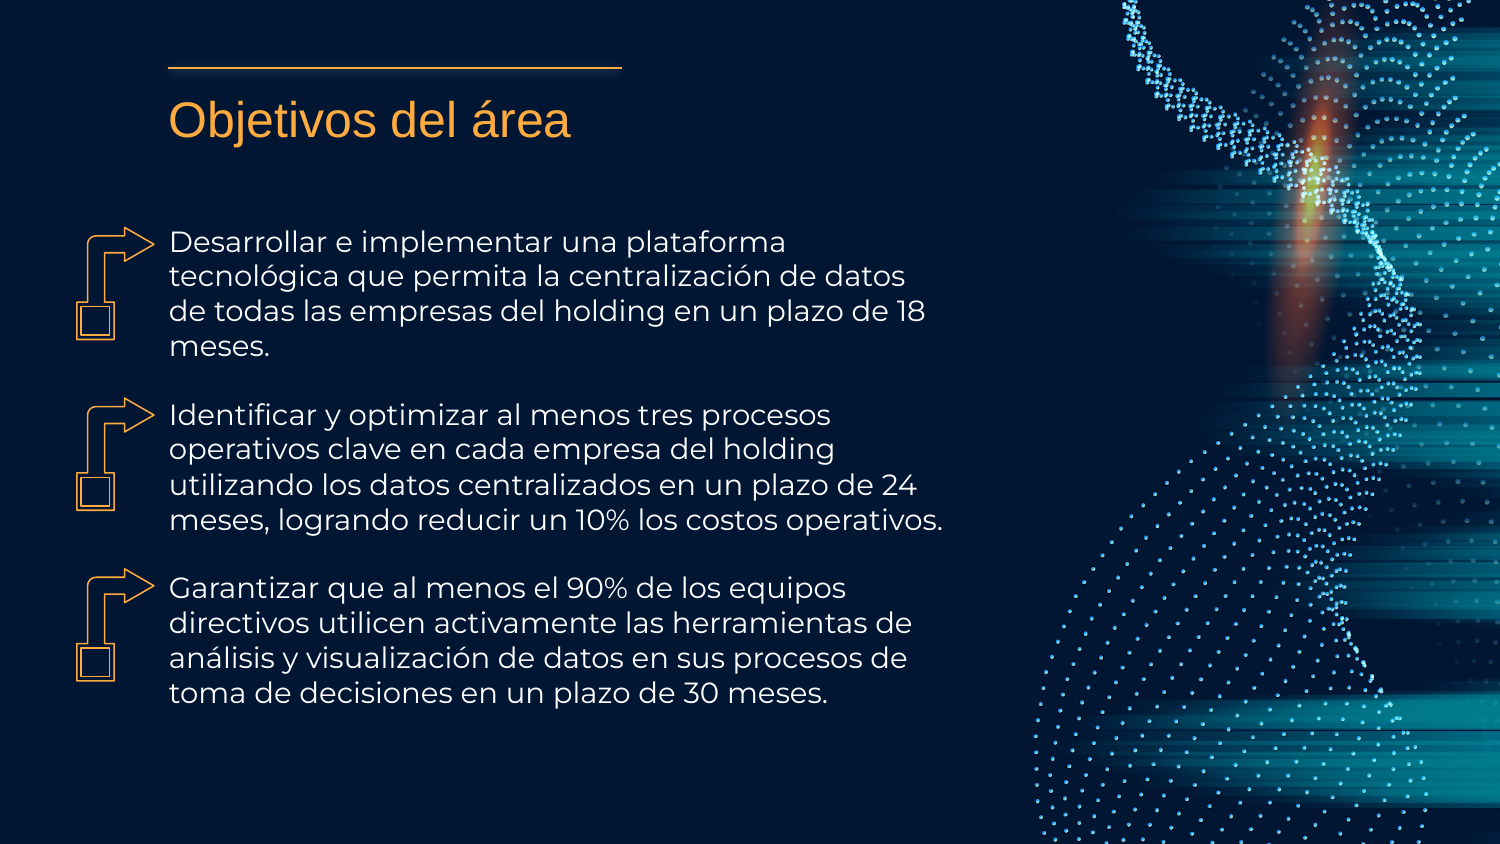

# Objetivos del área
Desarrollar e implementar una plataforma tecnológica que permita la centralización de datos de todas las empresas del holding en un plazo de 18 meses.
Identificar y optimizar al menos tres procesos operativos clave en cada empresa del holding utilizando los datos centralizados en un plazo de 24 meses, logrando reducir un 10% los costos operativos.
Garantizar que al menos el 90% de los equipos directivos utilicen activamente las herramientas de análisis y visualización de datos en sus procesos de toma de decisiones en un plazo de 30 meses.